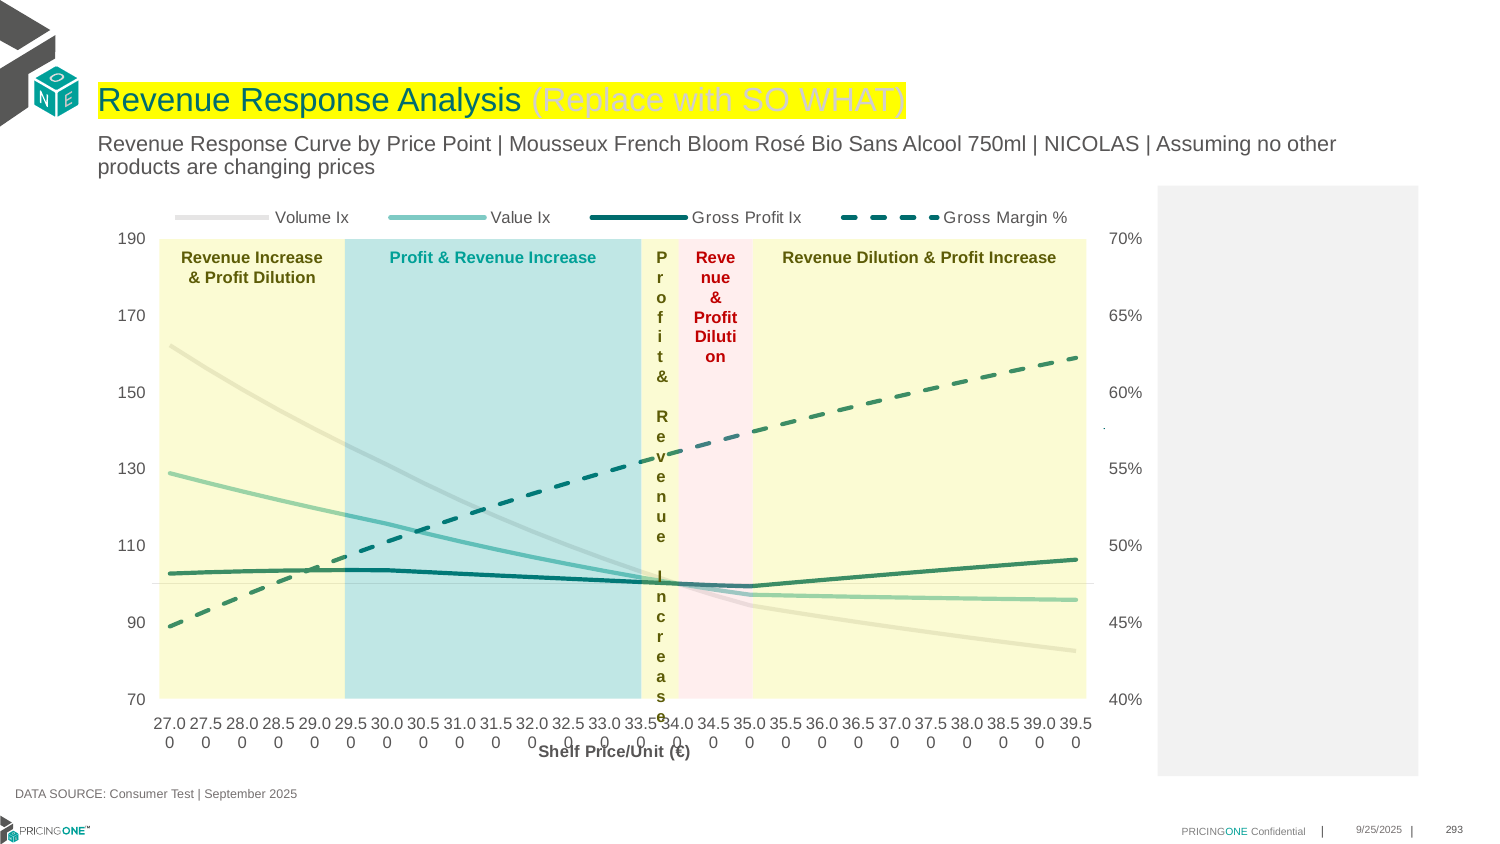

# Revenue Response Analysis (Replace with SO WHAT)

Revenue Response Curve by Price Point | Mousseux French Bloom Rosé Bio Sans Alcool 750ml | NICOLAS | Assuming no other products are changing prices

### Chart:

| Category | Volume Ix | Value Ix | Gross Profit Ix | Gross Margin % |
|---|---|---|---|---|
| 27.00 | 162.121945516311 | 128.77897912544444 | 102.61751521420568 | 0.44710185185185186 |
| 27.50 | 156.18392788292945 | 126.35604269518252 | 102.95359866620618 | 0.4571545454545455 |
| 28.00 | 150.57892112521918 | 124.033060973677 | 103.20657581074538 | 0.46684821428571427 |
| 28.50 | 145.28215240265533 | 121.80392730566221 | 103.38500933950674 | 0.476201754385965 |
| 29.00 | 140.27123896381124 | 119.66311980542834 | 103.49662757161826 | 0.48523275862068965 |
| 29.50 | 135.5259030860181 | 117.60562935696002 | 103.54841995588684 | 0.4939576271186441 |
| 30.00 | 130.9725943746934 | 115.57826961635375 | 103.50314990846591 | 0.5023916666666667 |
| 30.50 | 126.20771378969897 | 113.22758832417547 | 103.04638888433126 | 0.5105491803278689 |
| 31.00 | 121.74579230853011 | 111.01319804253889 | 102.59509156394238 | 0.5184435483870967 |
| 31.50 | 117.55934481689184 | 108.92297857459326 | 102.14920353241456 | 0.5260873015873017 |
| 32.00 | 113.62410772684166 | 106.94622781227088 | 101.70867178343406 | 0.5334921875 |
| 32.50 | 109.9186026139377 | 105.07348105633045 | 101.27346496684669 | 0.5406692307692308 |
| 33.00 | 106.42376290269911 | 103.29635310741187 | 100.84358473851916 | 0.5476287878787879 |
| 33.50 | 103.12261414946498 | 101.6074002911709 | 100.41907057980136 | 0.5543805970149255 |
| 34.00 | 100.0 | 100.0 | 100.0 | 0.5609338235294118 |
| 34.50 | 97.04234713029305 | 98.46824565338012 | 99.58648563699252 | 0.5672971014492754 |
| 35.00 | 94.35620056273362 | 97.12907119910149 | 99.30363331341107 | 0.5734785714285714 |
| 35.50 | 92.8371485151764 | 96.92941607193949 | 100.13882365105877 | 0.5794859154929578 |
| 36.00 | 91.37511636351886 | 96.74549407406485 | 100.95736407162315 | 0.5853263888888889 |
| 36.50 | 89.966350950092 | 96.57578945742912 | 101.75949407409628 | 0.5910068493150686 |
| 37.00 | 88.60747902997517 | 96.41897934428268 | 102.54549924783282 | 0.5965337837837839 |
| 37.50 | 87.29545898589156 | 96.27390837637122 | 103.31570392673967 | 0.6019133333333334 |
| 38.00 | 86.02753933010105 | 96.13956669421852 | 104.07046445865005 | 0.6071513157894737 |
| 38.50 | 84.80122299518627 | 96.01507081404006 | 104.81016310180149 | 0.6122532467532468 |
| 39.00 | 83.61423656471348 | 95.8996470235949 | 105.53520253918187 | 0.6172243589743589 |
| 39.50 | 82.4645037218959 | 95.79261696623786 | 106.24600098724537 | 0.6220696202531646 |
Revenue Increase & Profit Dilution
Profit & Revenue Increase
Profit & Revenue Increase
Revenue & Profit Dilution
Revenue Dilution & Profit Increase

DATA SOURCE: Consumer Test | September 2025

9/25/2025
293